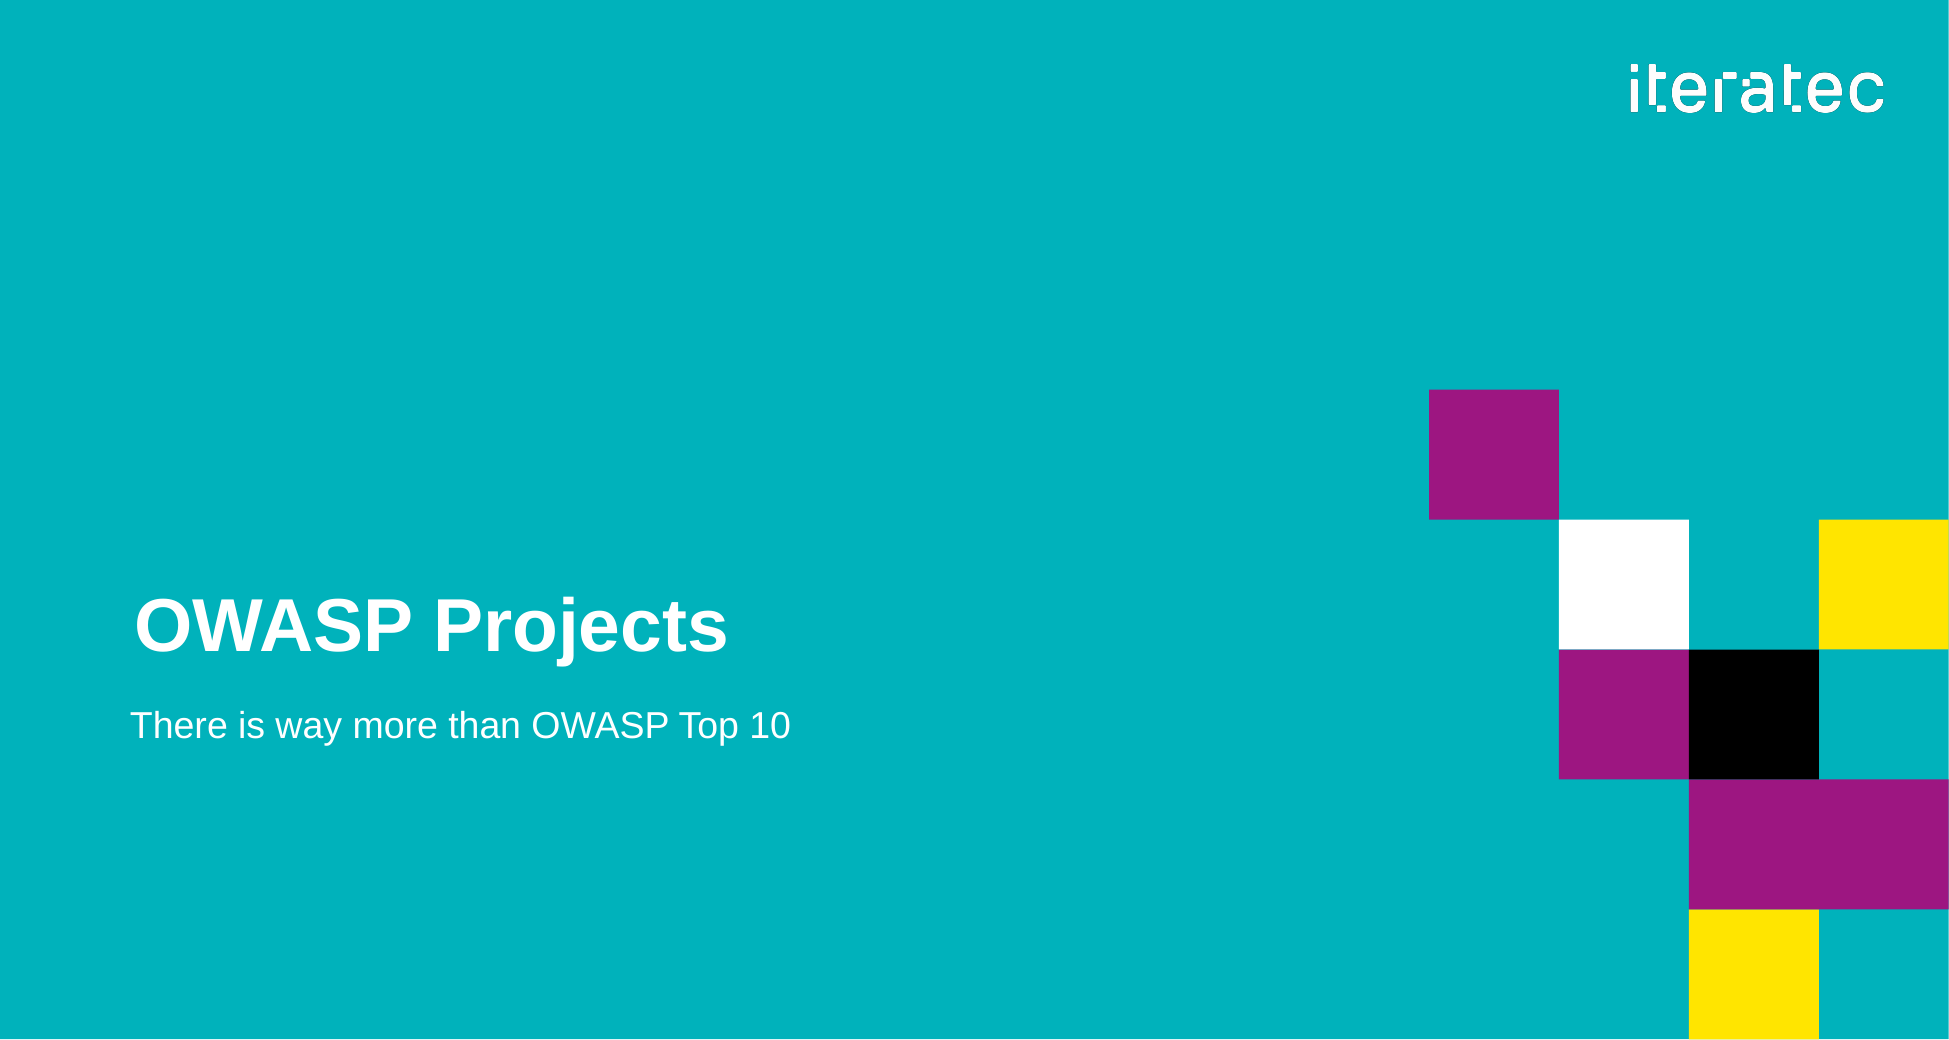

# OWASP Projects
There is way more than OWASP Top 10
13
OWASP – Much More Than Just OWASP Top 10
07.04.25